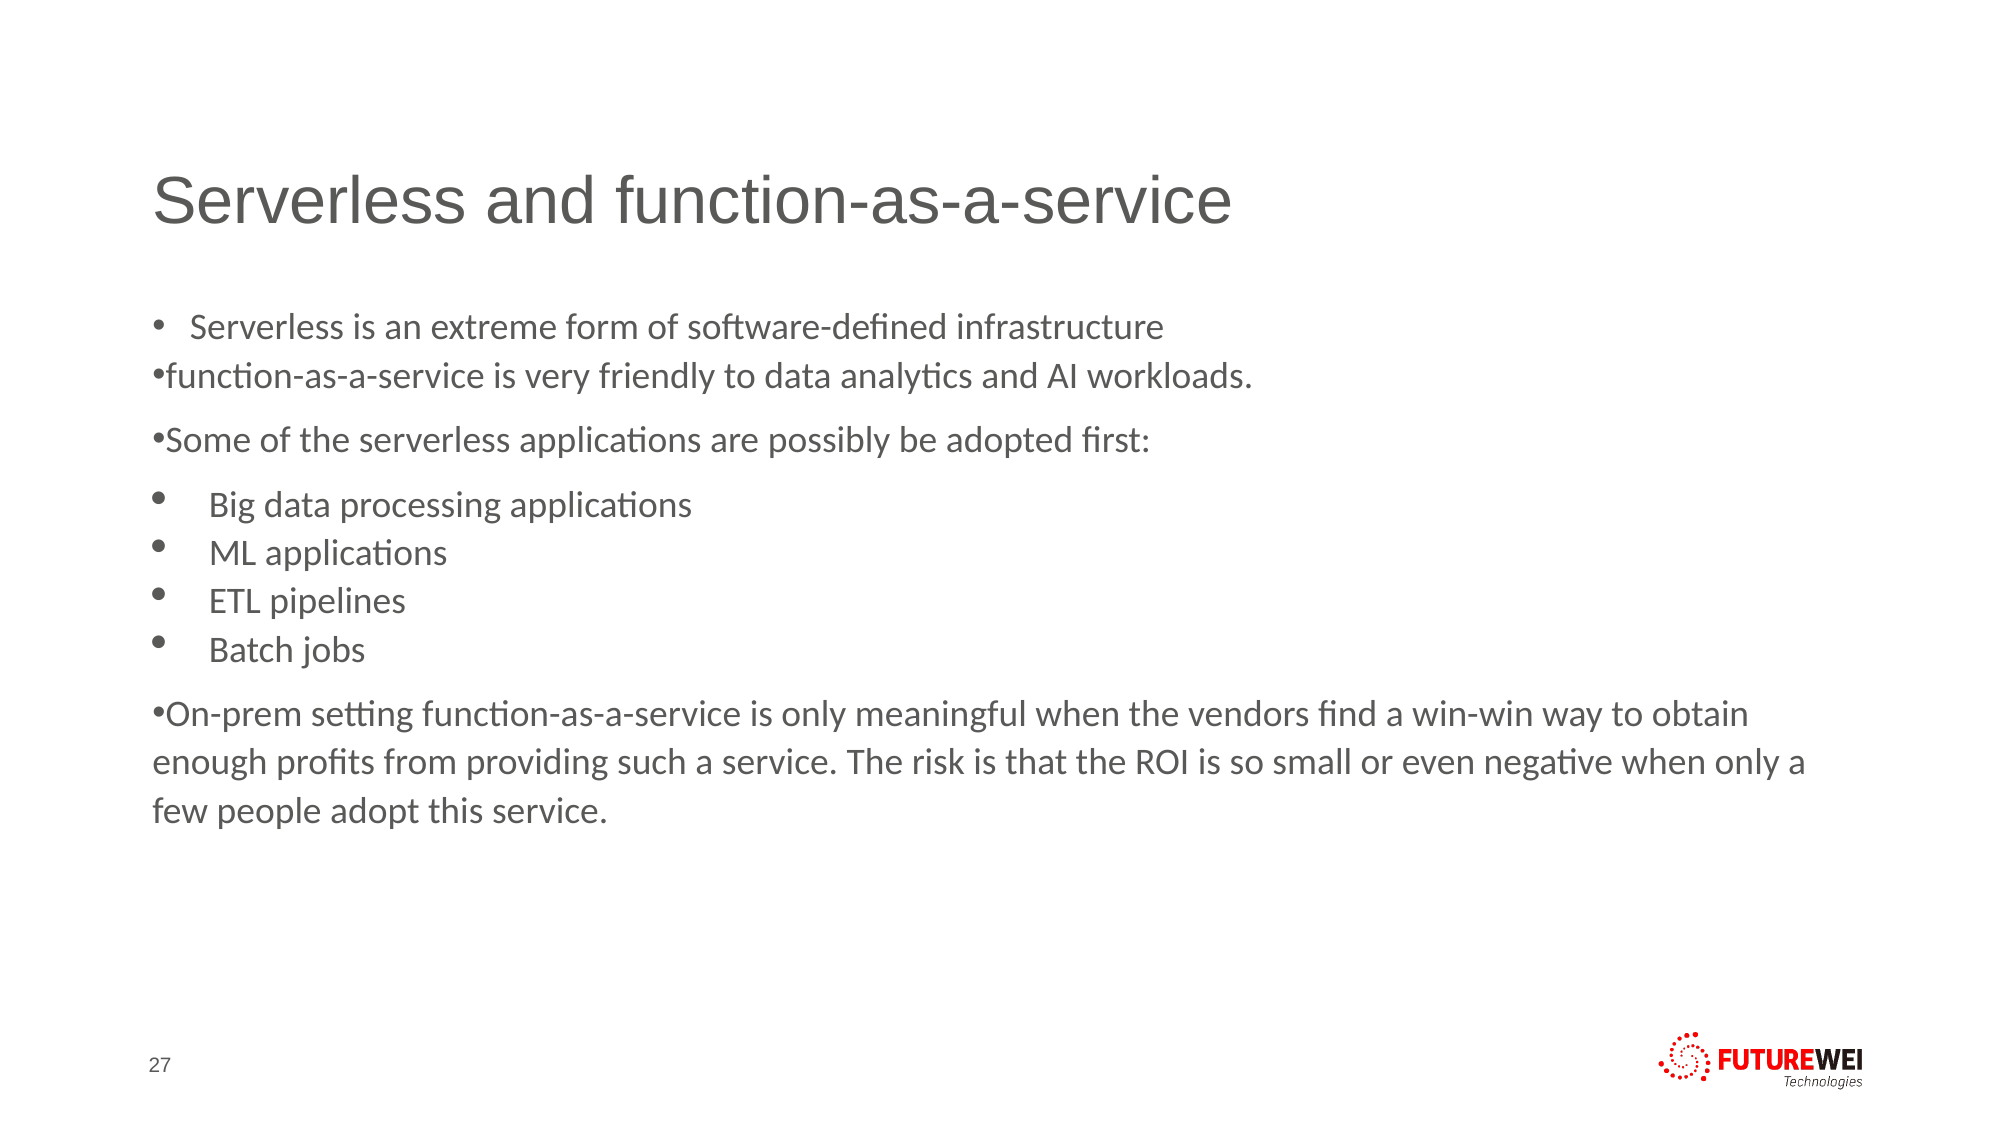

# Serverless and function-as-a-service
Serverless is an extreme form of software-defined infrastructure
function-as-a-service is very friendly to data analytics and AI workloads.
Some of the serverless applications are possibly be adopted first:
Big data processing applications
ML applications
ETL pipelines
Batch jobs
On-prem setting function-as-a-service is only meaningful when the vendors find a win-win way to obtain enough profits from providing such a service. The risk is that the ROI is so small or even negative when only a few people adopt this service.

27